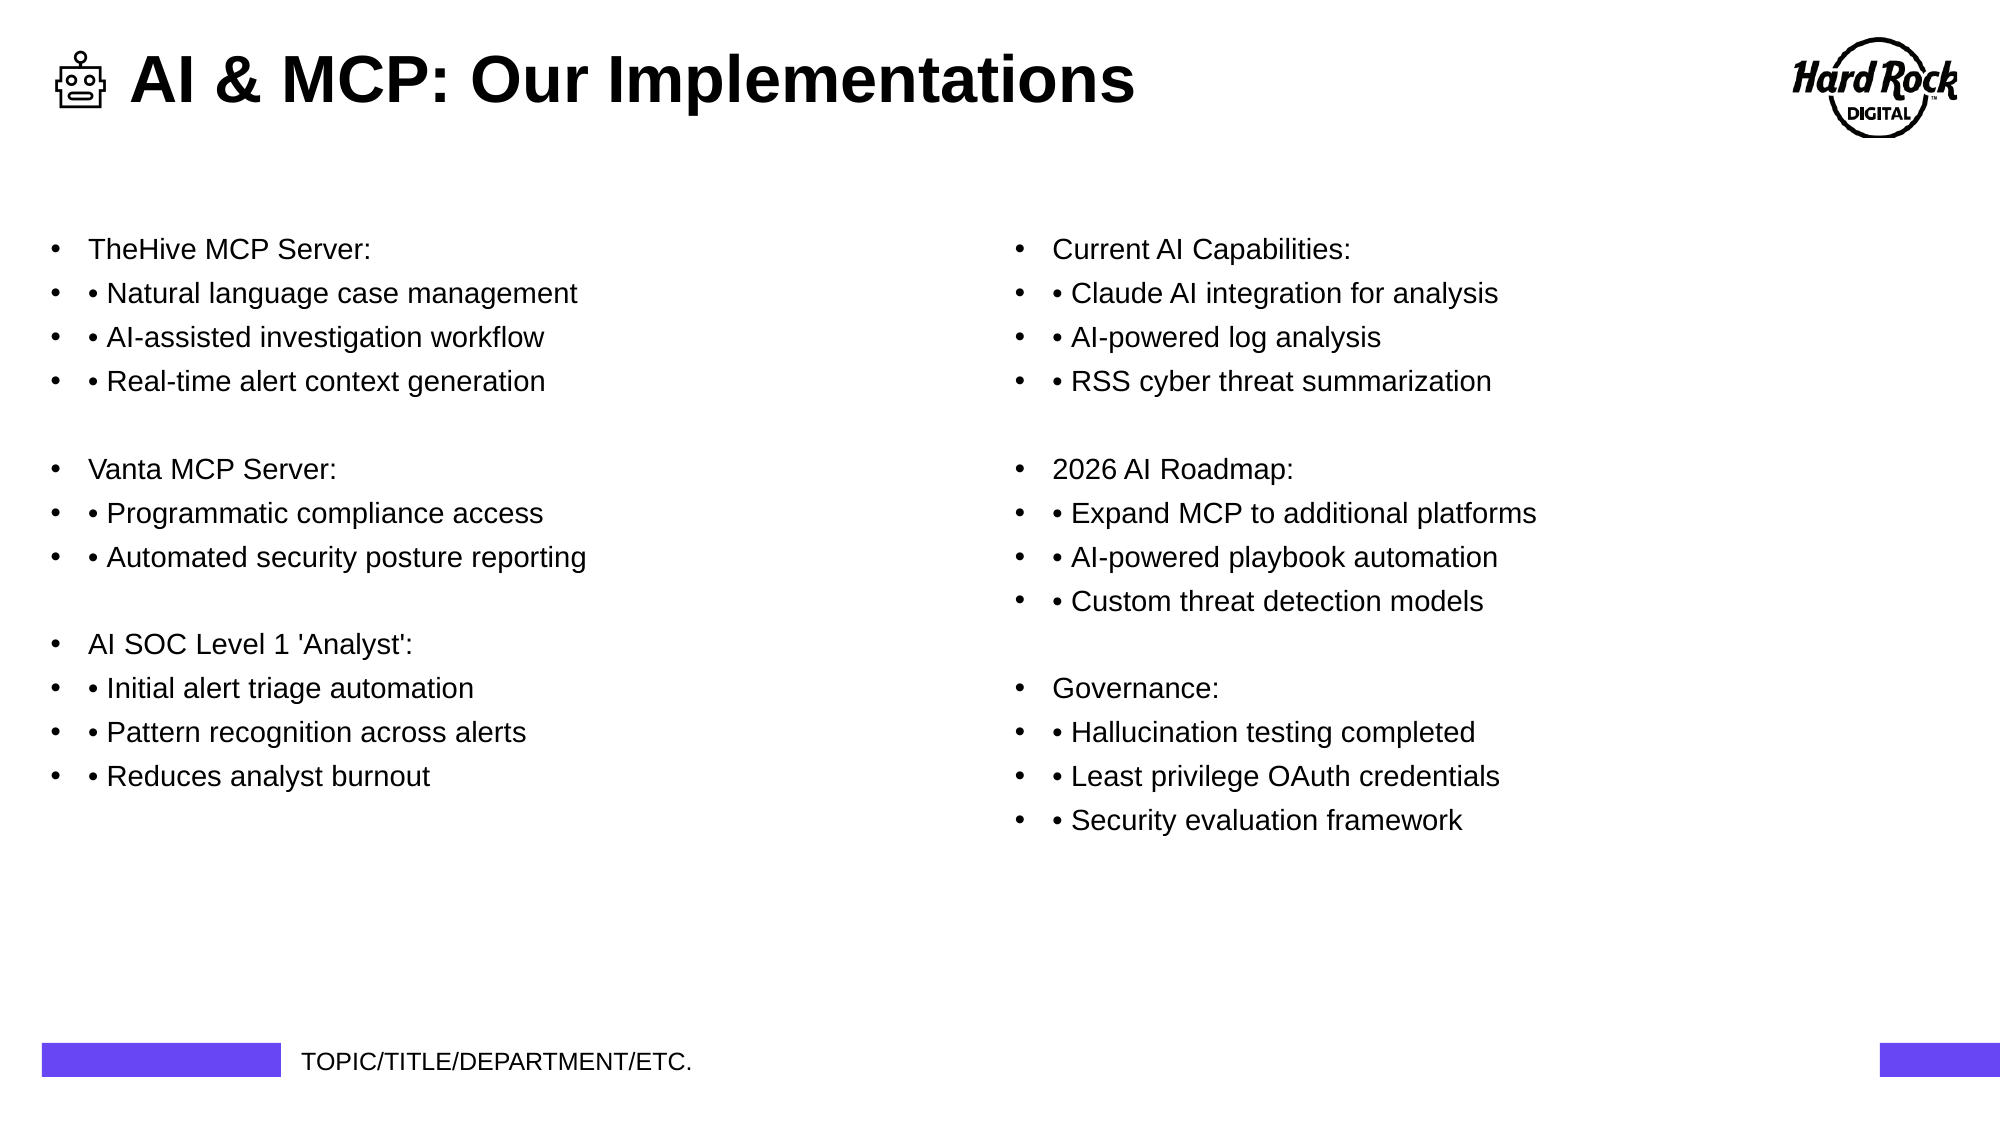

# 🤖 AI & MCP: Our Implementations

TheHive MCP Server:
• Natural language case management
• AI-assisted investigation workflow
• Real-time alert context generation

Vanta MCP Server:
• Programmatic compliance access
• Automated security posture reporting

AI SOC Level 1 'Analyst':
• Initial alert triage automation
• Pattern recognition across alerts
• Reduces analyst burnout

Current AI Capabilities:
• Claude AI integration for analysis
• AI-powered log analysis
• RSS cyber threat summarization

2026 AI Roadmap:
• Expand MCP to additional platforms
• AI-powered playbook automation
• Custom threat detection models

Governance:
• Hallucination testing completed
• Least privilege OAuth credentials
• Security evaluation framework